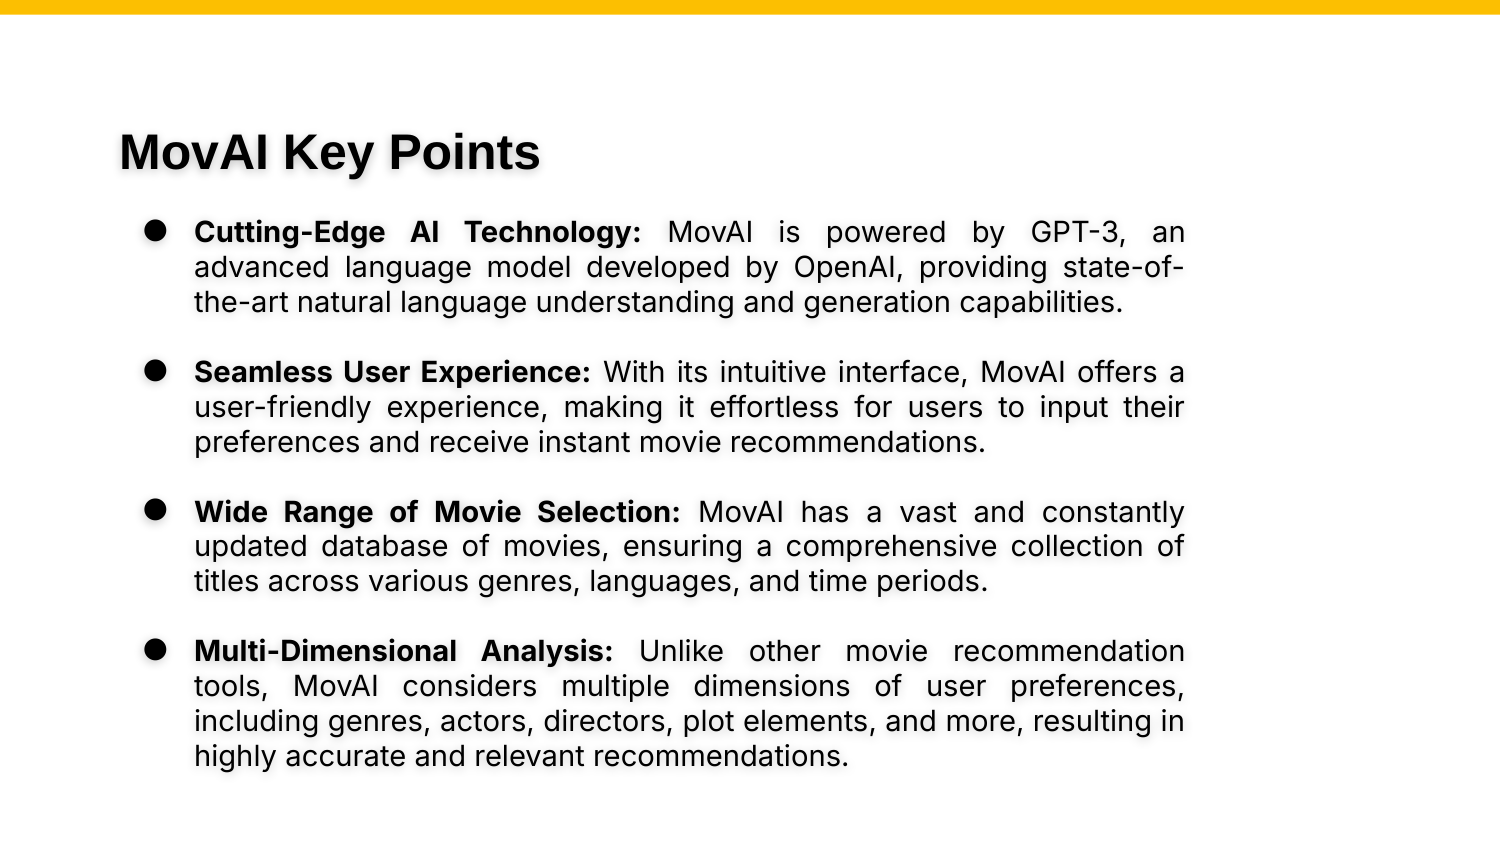

# MovAI Key Points
Cutting-Edge AI Technology: MovAI is powered by GPT-3, an advanced language model developed by OpenAI, providing state-of-the-art natural language understanding and generation capabilities.

Seamless User Experience: With its intuitive interface, MovAI offers a user-friendly experience, making it effortless for users to input their preferences and receive instant movie recommendations.

Wide Range of Movie Selection: MovAI has a vast and constantly updated database of movies, ensuring a comprehensive collection of titles across various genres, languages, and time periods.

Multi-Dimensional Analysis: Unlike other movie recommendation tools, MovAI considers multiple dimensions of user preferences, including genres, actors, directors, plot elements, and more, resulting in highly accurate and relevant recommendations.